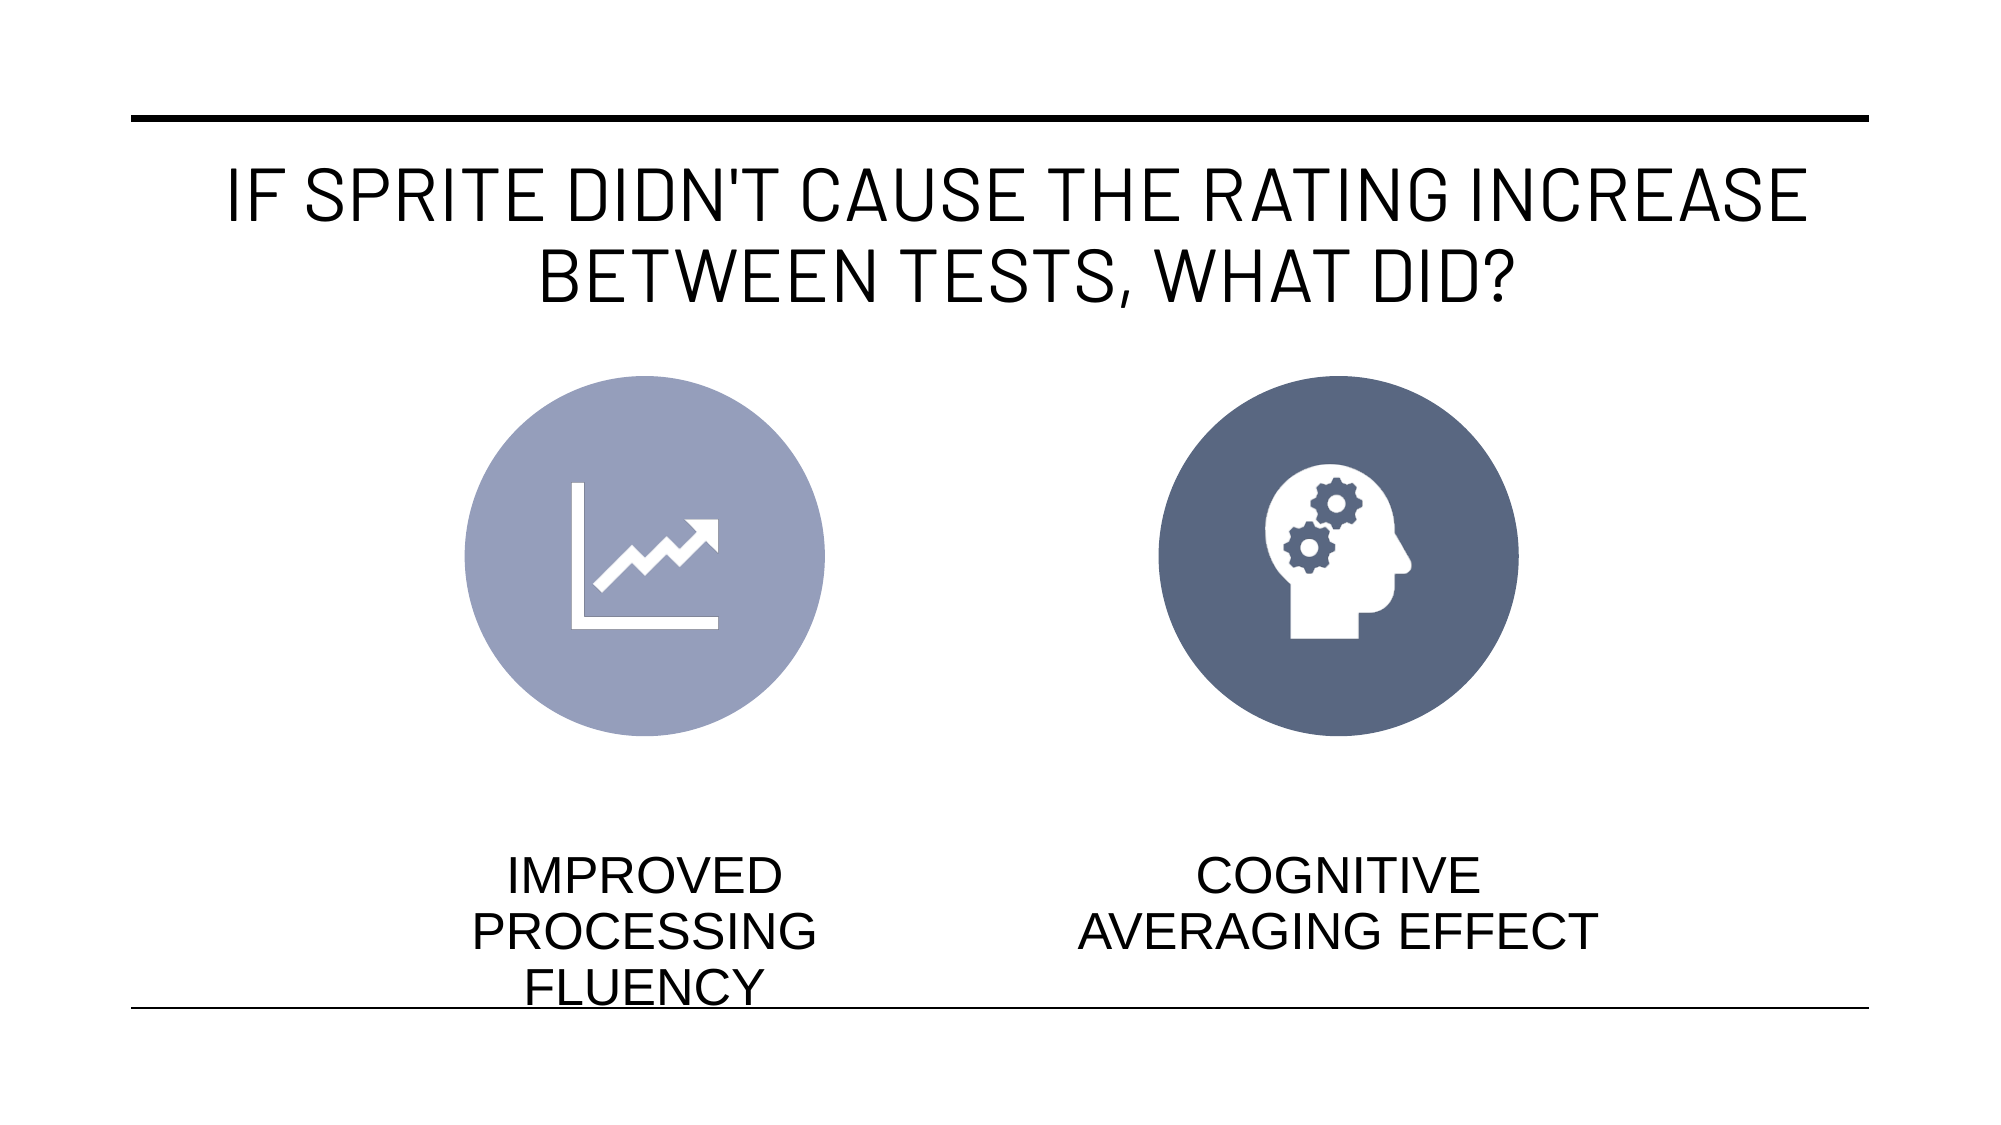

# If sprite didn't cause the Rating increase  between tests, what did?

Improved Processing Fluency
Cognitive Averaging Effect